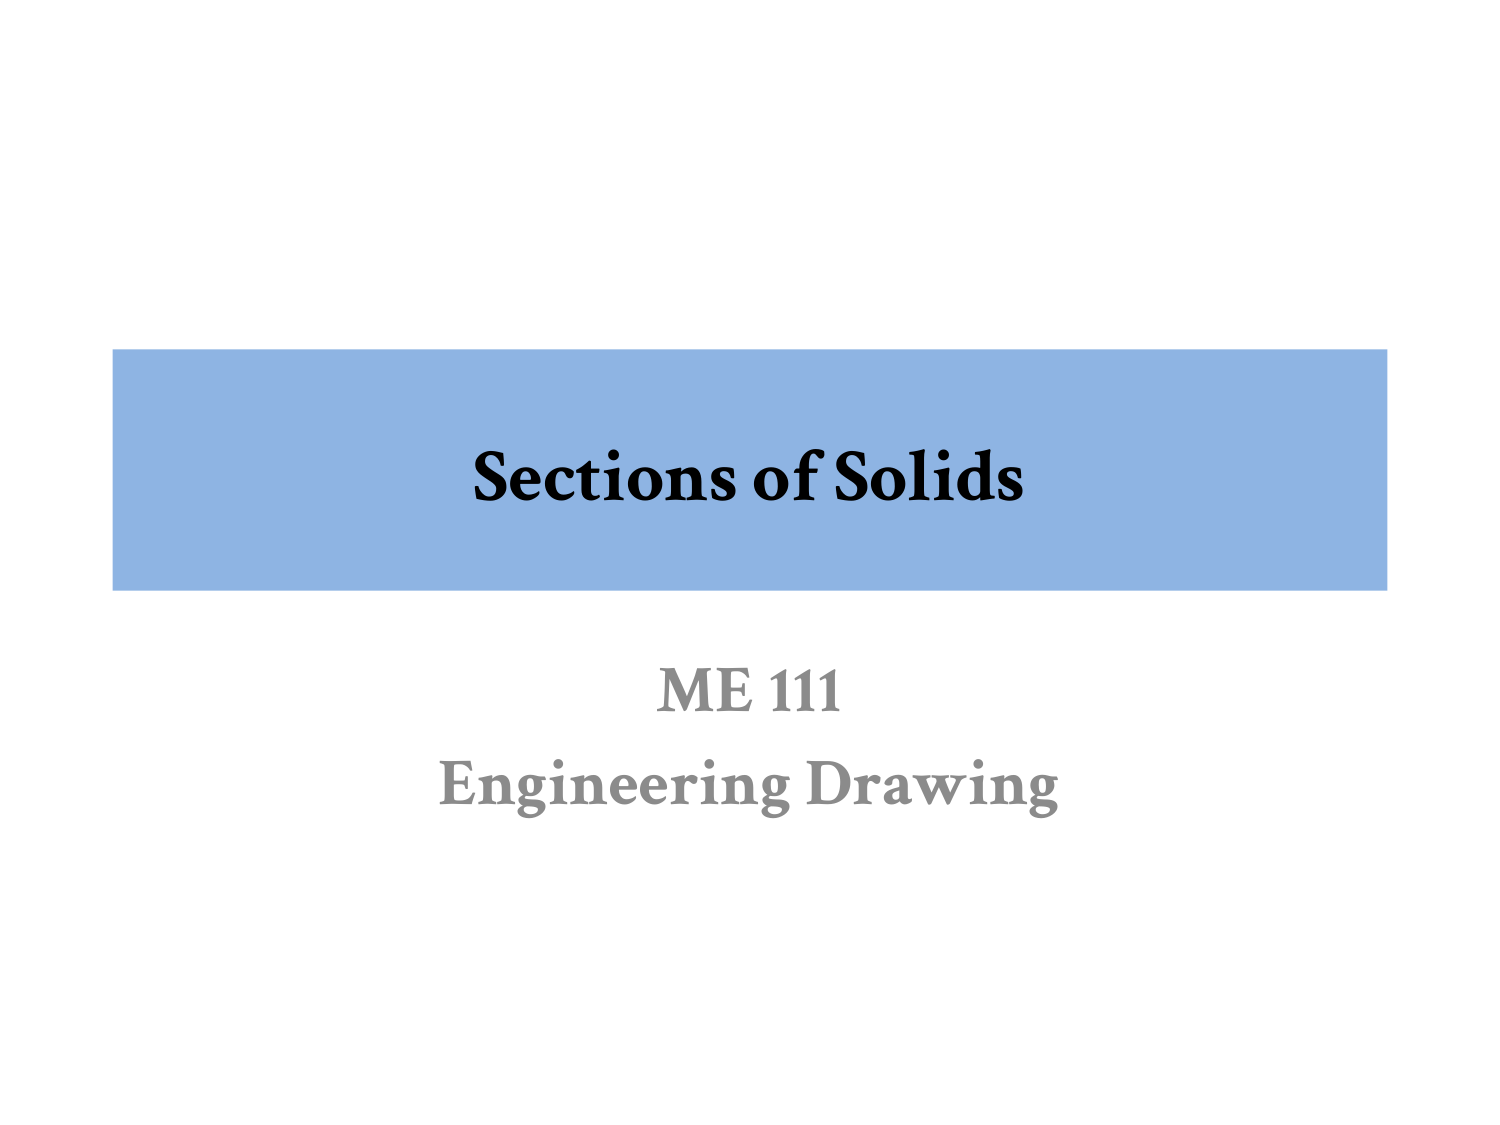

# Sections of Solids
ME 111
Engineering Drawing